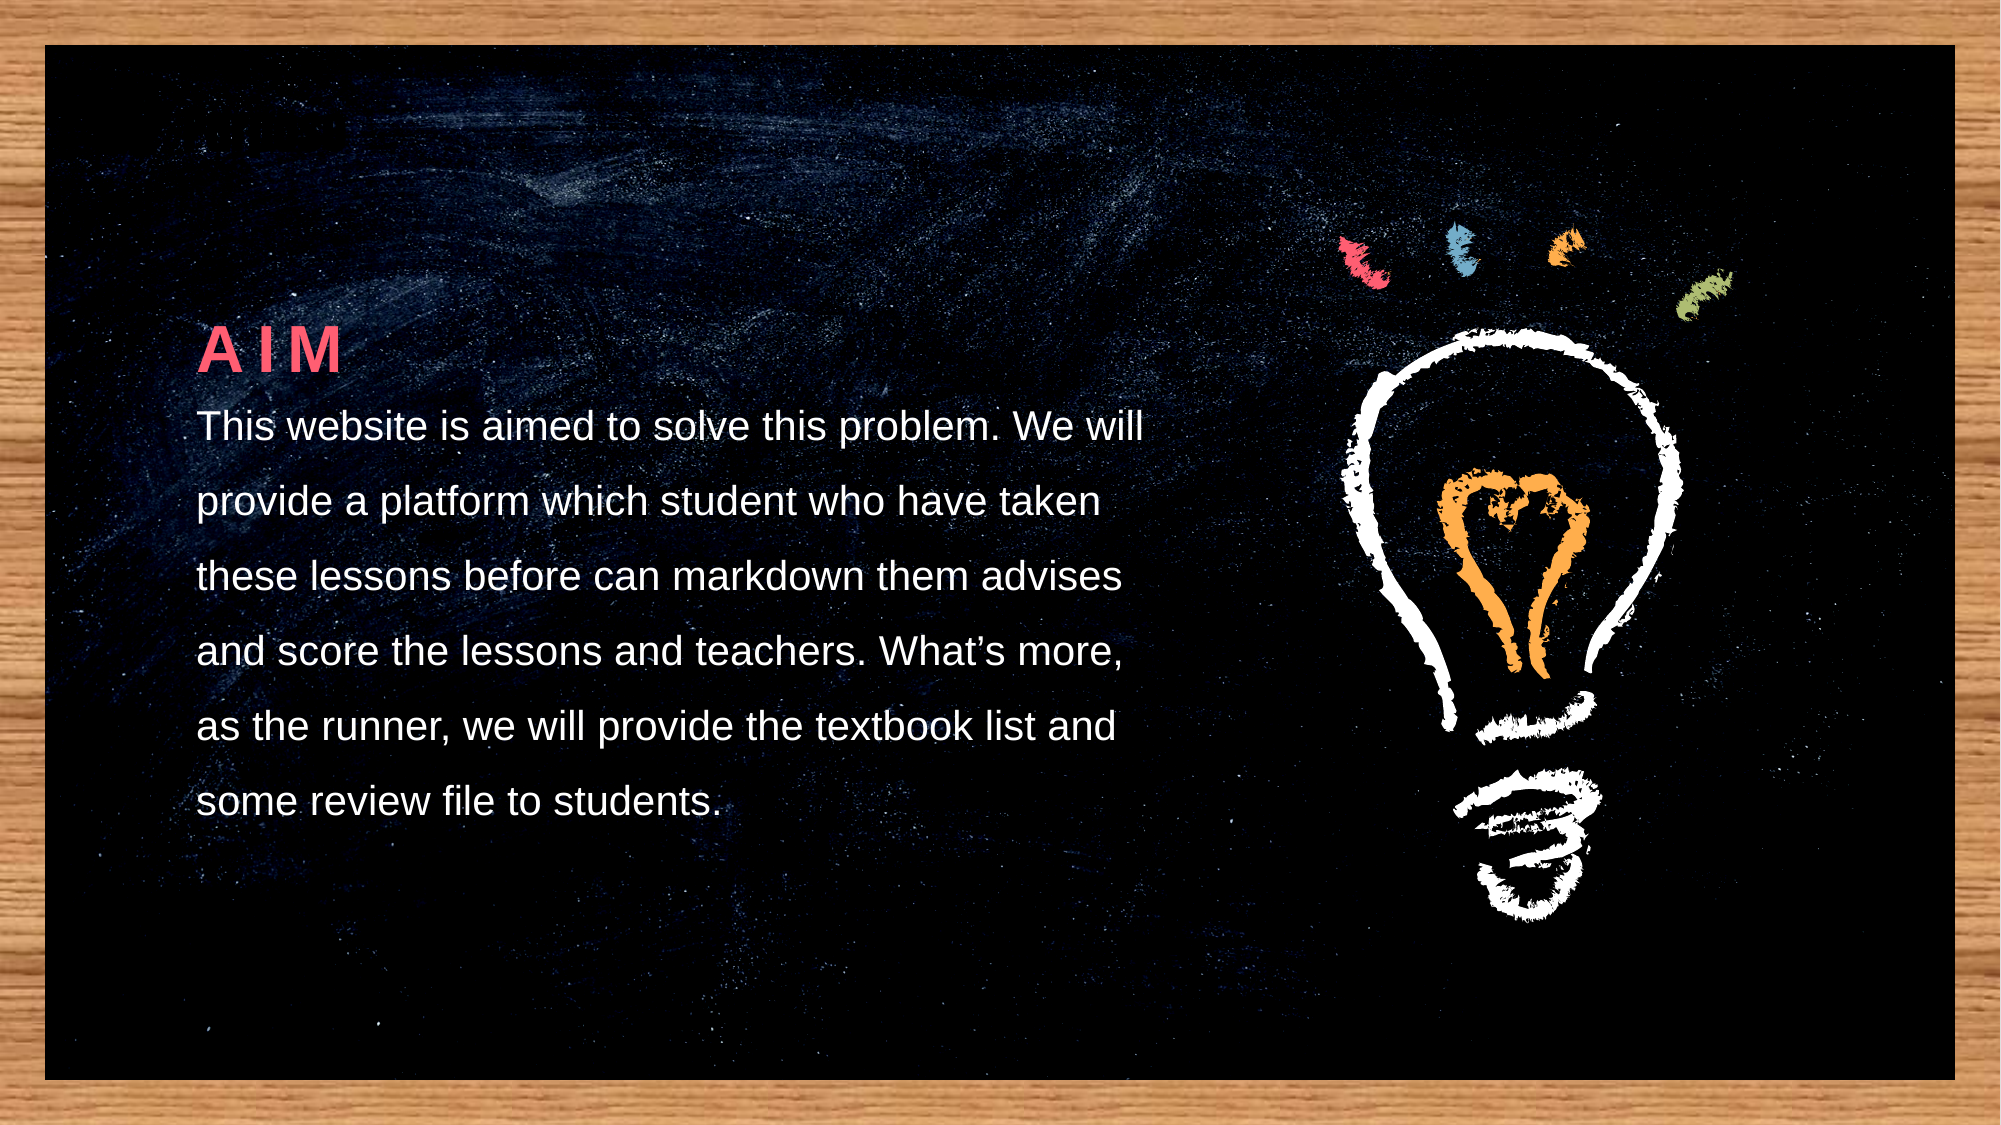

02
Purpose

AIM
This website is aimed to solve this problem. We will provide a platform which student who have taken these lessons before can markdown them advises and score the lessons and teachers. What’s more, as the runner, we will provide the textbook list and some review file to students.